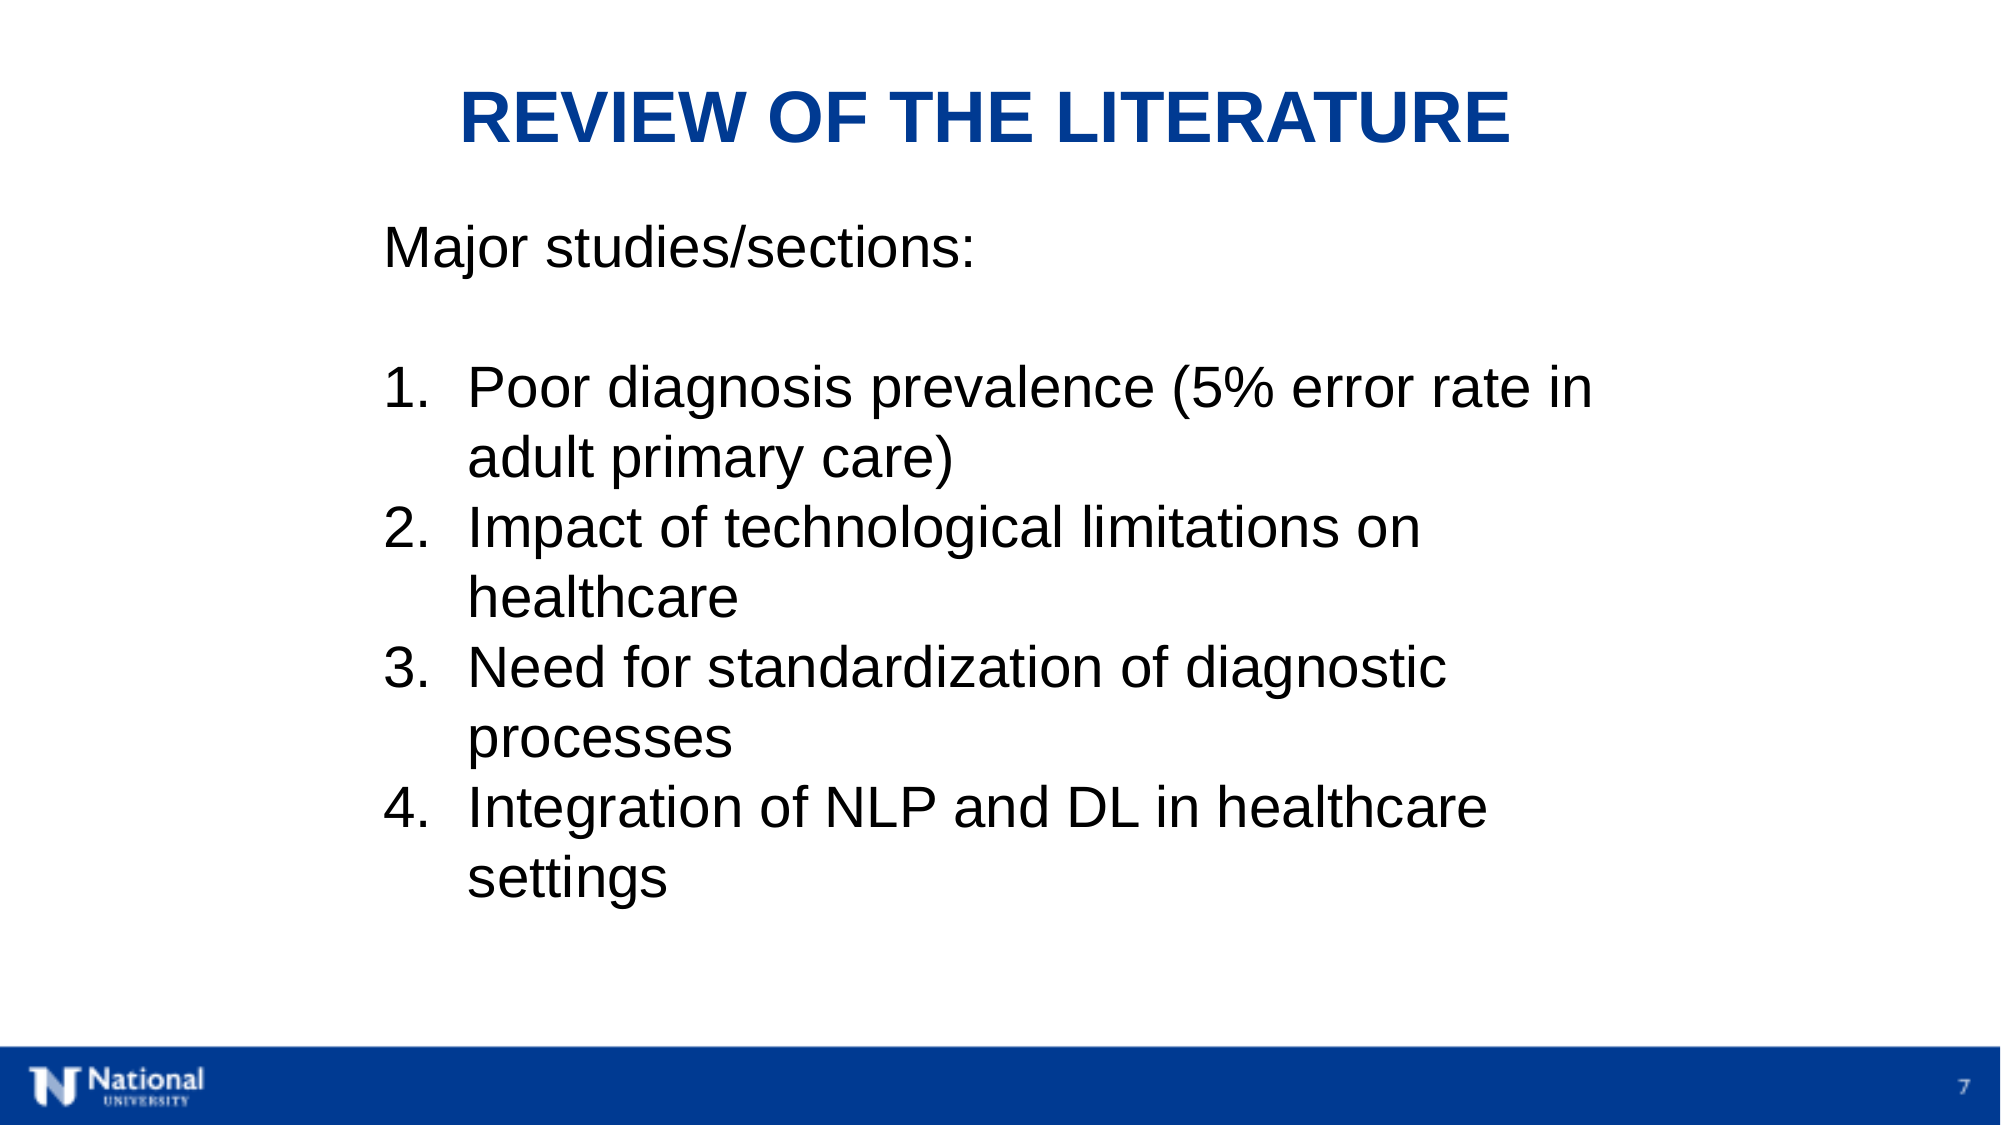

REVIEW OF THE LITERATURE
Major studies/sections:

Poor diagnosis prevalence (5% error rate in adult primary care)
Impact of technological limitations on healthcare
Need for standardization of diagnostic processes
Integration of NLP and DL in healthcare settings